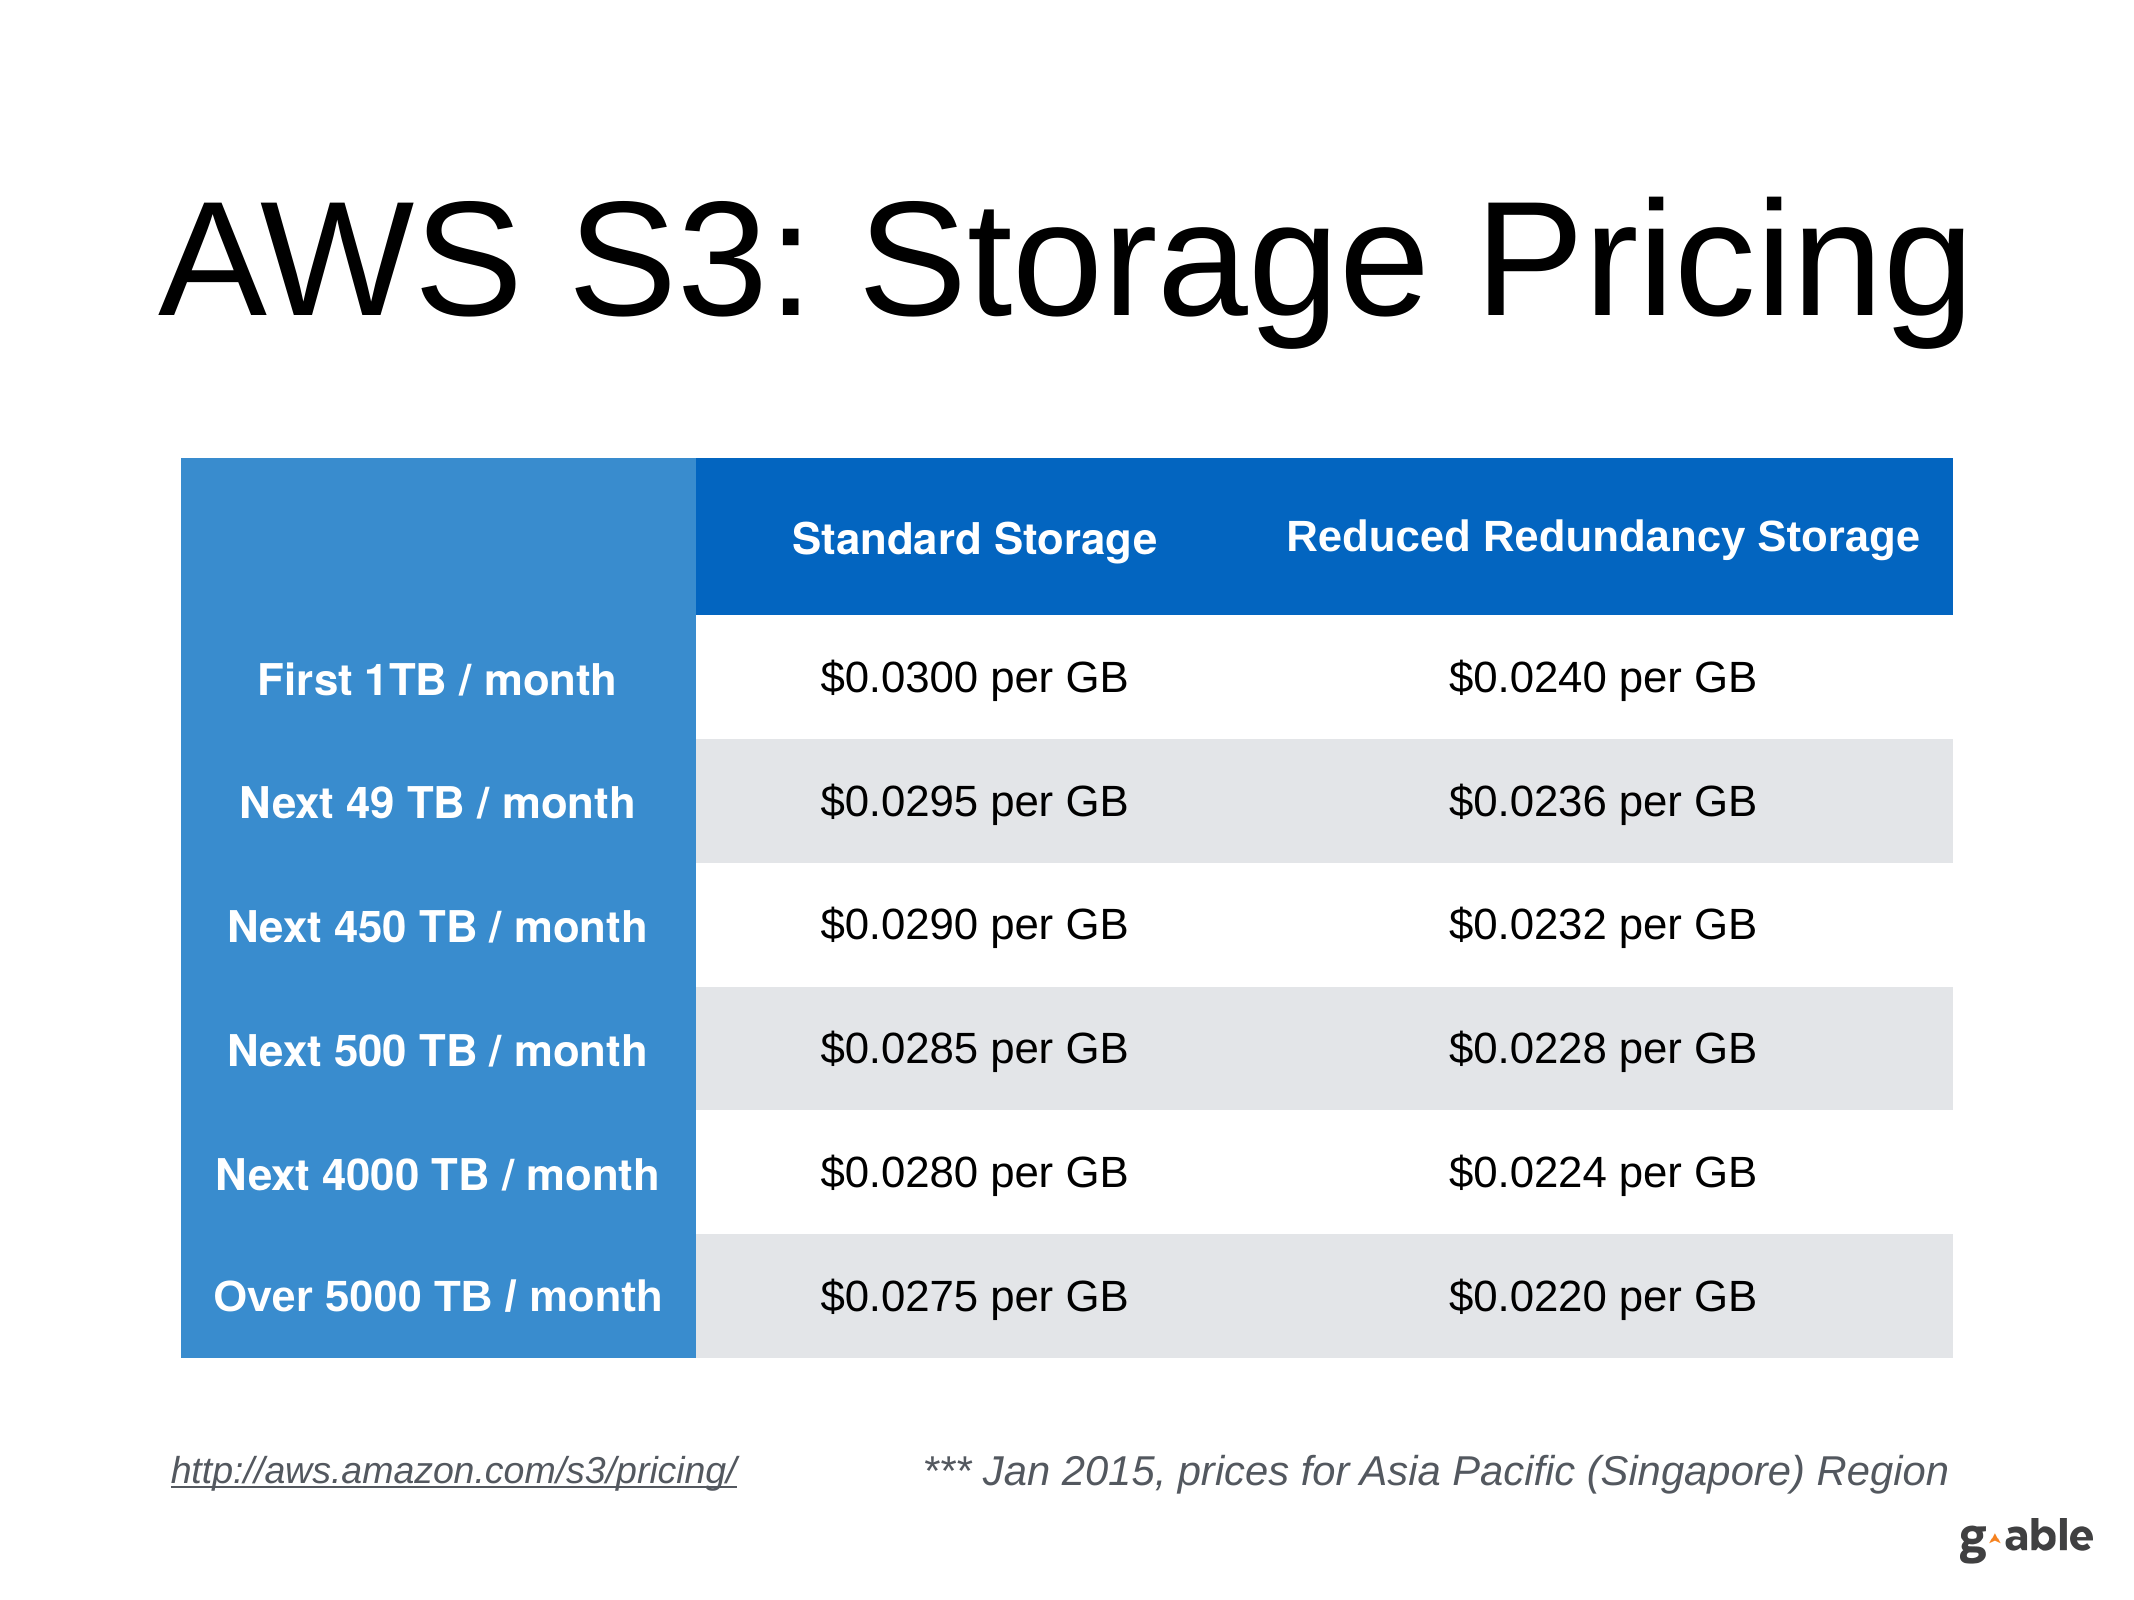

# AWS S3: Storage Pricing
|  | Standard Storage | Reduced Redundancy Storage |
| --- | --- | --- |
| First 1TB / month | $0.0300 per GB | $0.0240 per GB |
| Next 49 TB / month | $0.0295 per GB | $0.0236 per GB |
| Next 450 TB / month | $0.0290 per GB | $0.0232 per GB |
| Next 500 TB / month | $0.0285 per GB | $0.0228 per GB |
| Next 4000 TB / month | $0.0280 per GB | $0.0224 per GB |
| Over 5000 TB / month | $0.0275 per GB | $0.0220 per GB |
*** Jan 2015, prices for Asia Pacific (Singapore) Region
http://aws.amazon.com/s3/pricing/
11